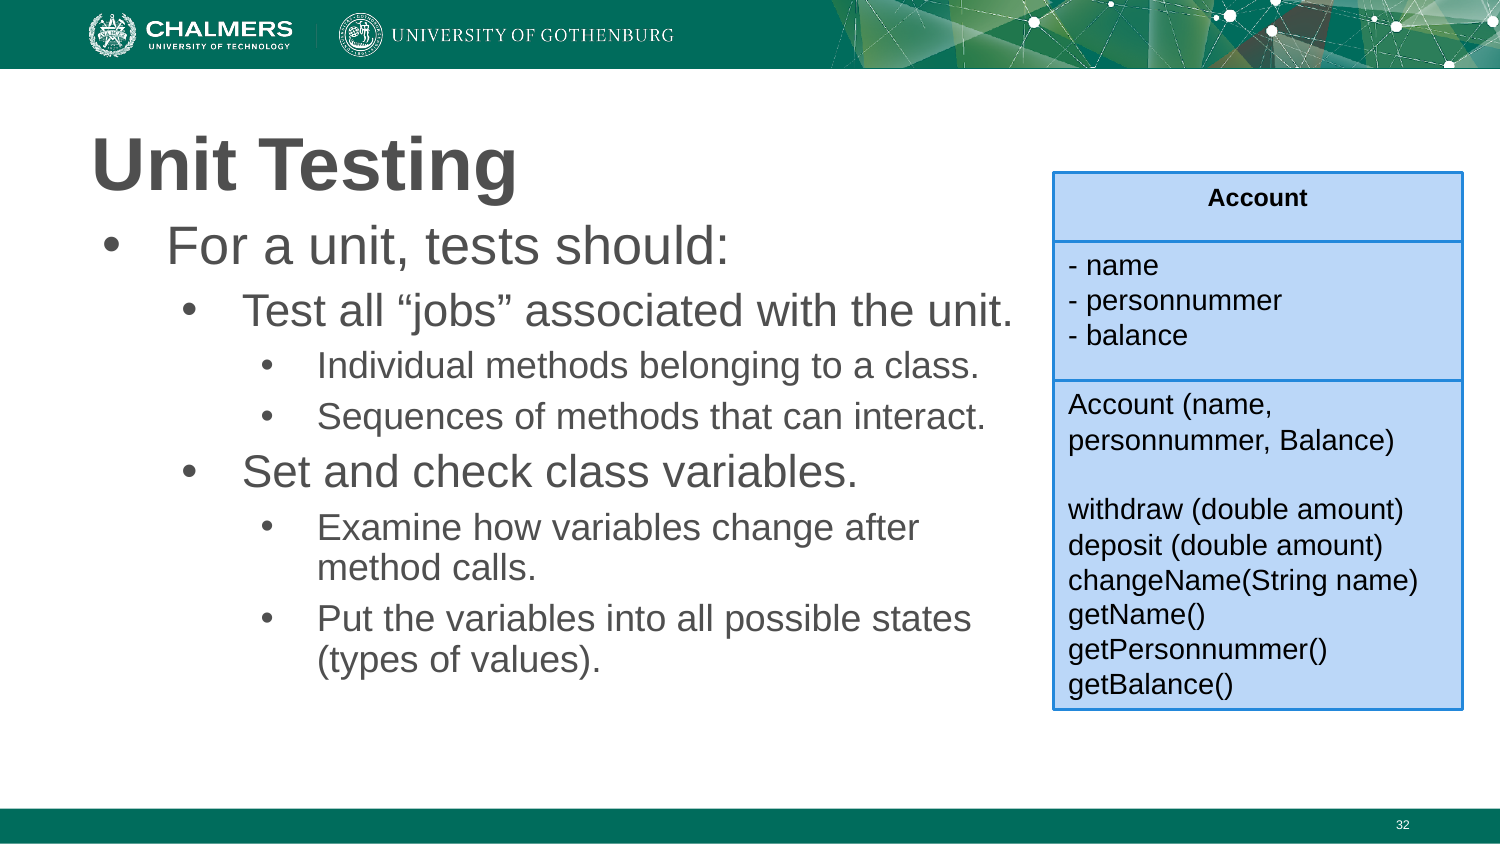

# Unit Testing
Account

- name
- personnummer
- balance

Account (name, personnummer, Balance)

withdraw (double amount)
deposit (double amount)
changeName(String name)
getName()
getPersonnummer()
getBalance()
For a unit, tests should:
Test all “jobs” associated with the unit.
Individual methods belonging to a class.
Sequences of methods that can interact.
Set and check class variables.
Examine how variables change after method calls.
Put the variables into all possible states (types of values).

32